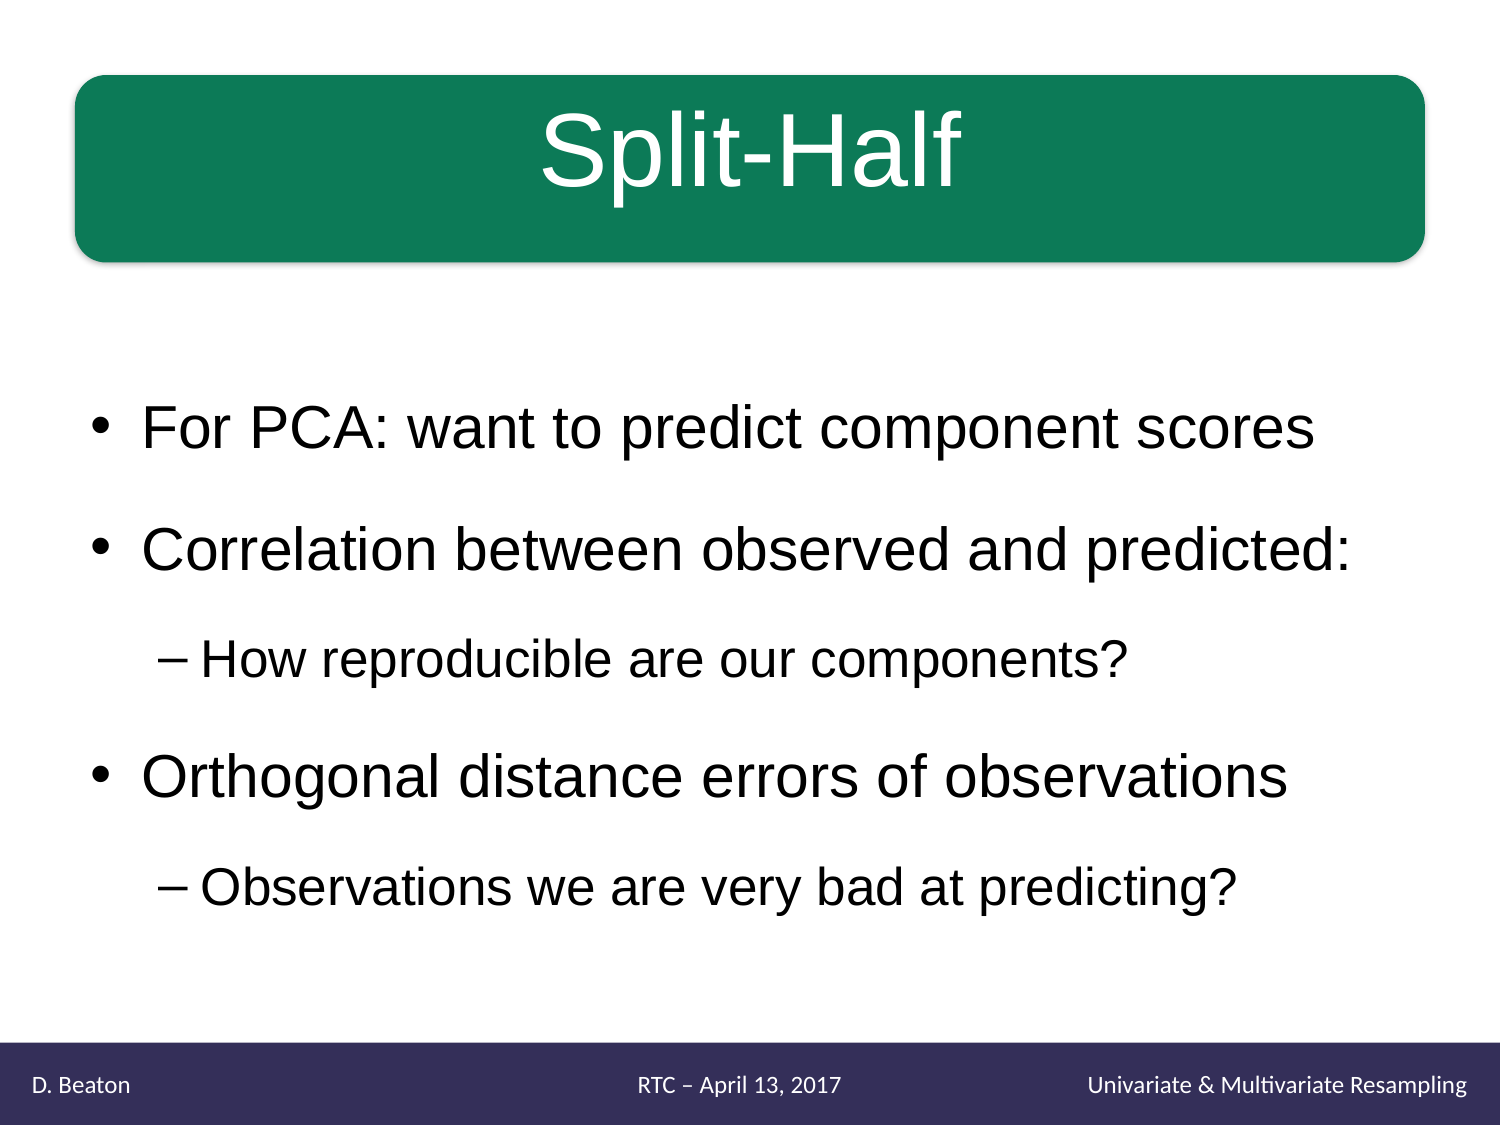

# Split-Half
For PCA: want to predict component scores
Correlation between observed and predicted:
How reproducible are our components?
Orthogonal distance errors of observations
Observations we are very bad at predicting?